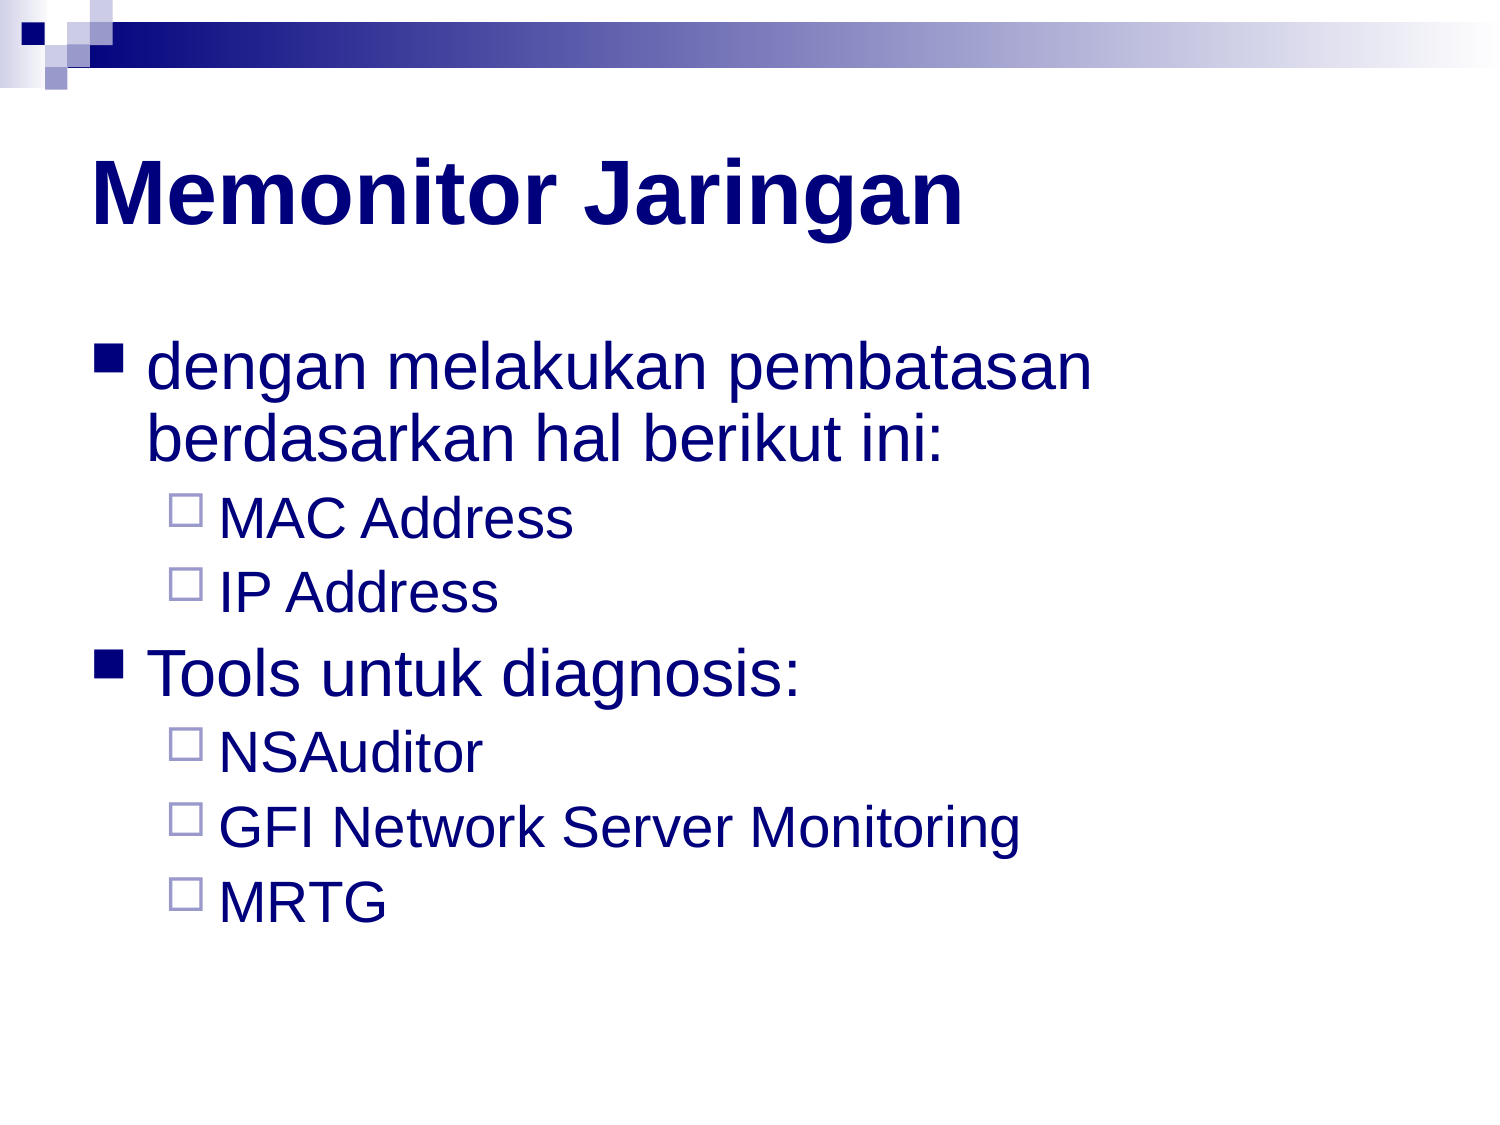

# Memonitor Jaringan
dengan melakukan pembatasan berdasarkan hal berikut ini:
MAC Address
IP Address
Tools untuk diagnosis:
NSAuditor
GFI Network Server Monitoring
MRTG